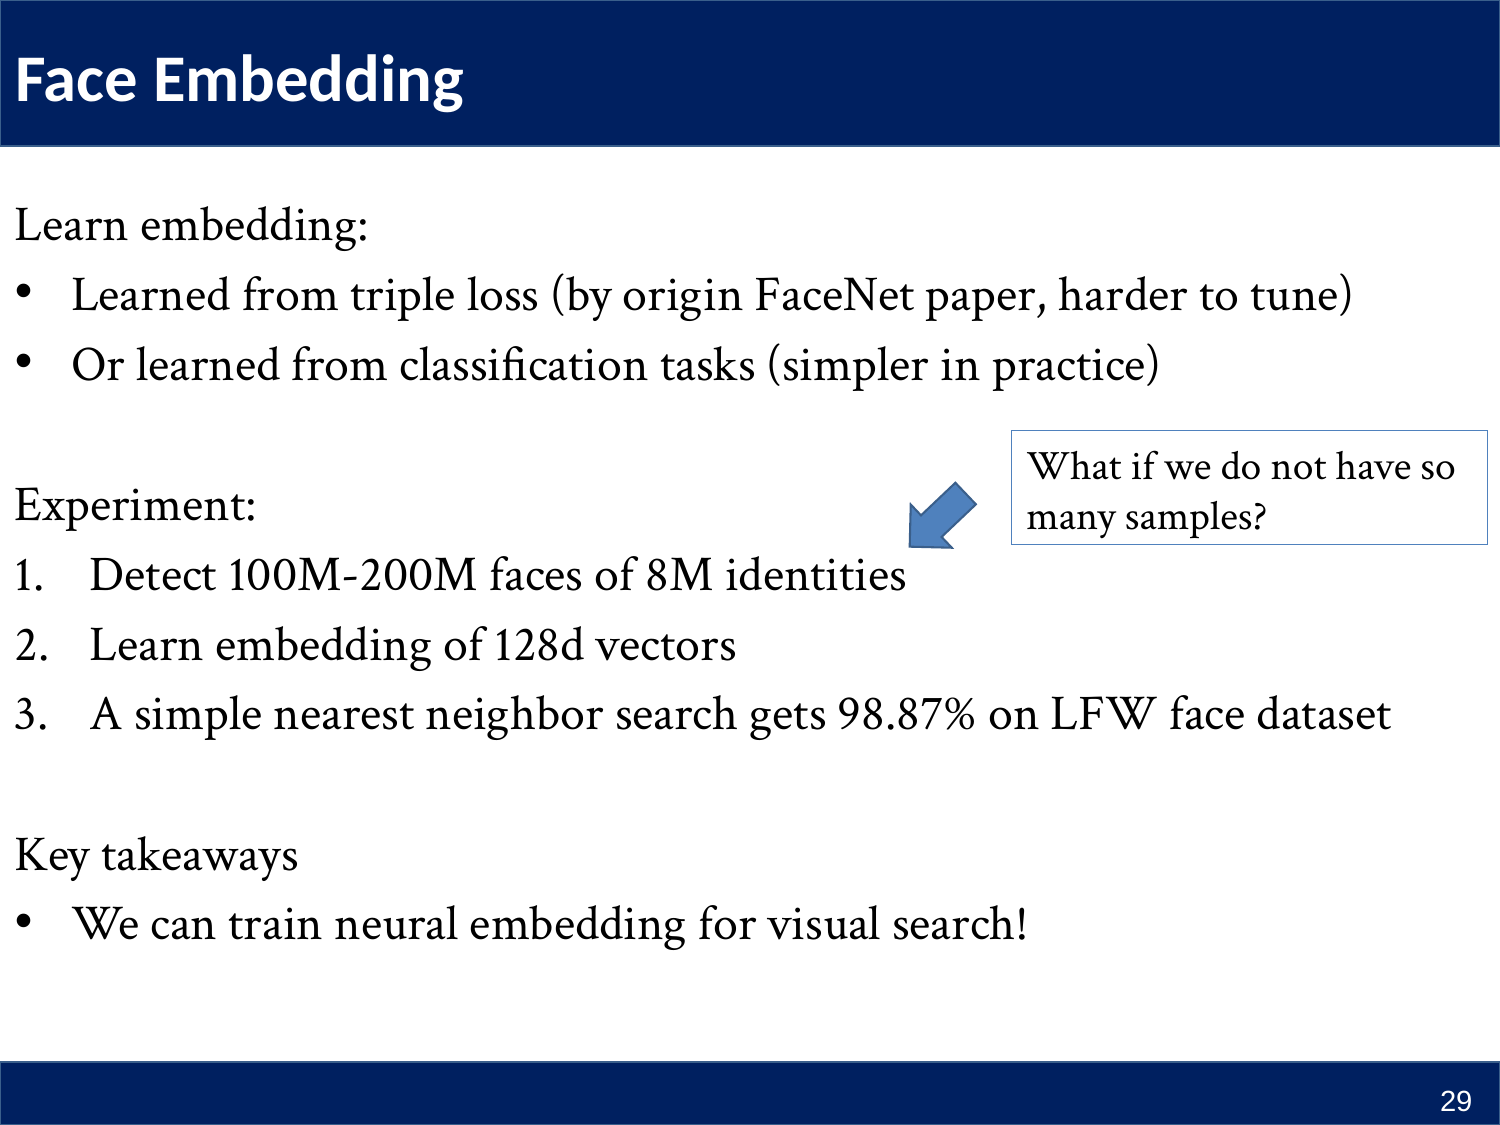

# Face Embedding
Learn embedding:
Learned from triple loss (by origin FaceNet paper, harder to tune)
Or learned from classification tasks (simpler in practice)

Experiment:
Detect 100M-200M faces of 8M identities
Learn embedding of 128d vectors
A simple nearest neighbor search gets 98.87% on LFW face dataset

Key takeaways
We can train neural embedding for visual search!
What if we do not have so many samples?

29